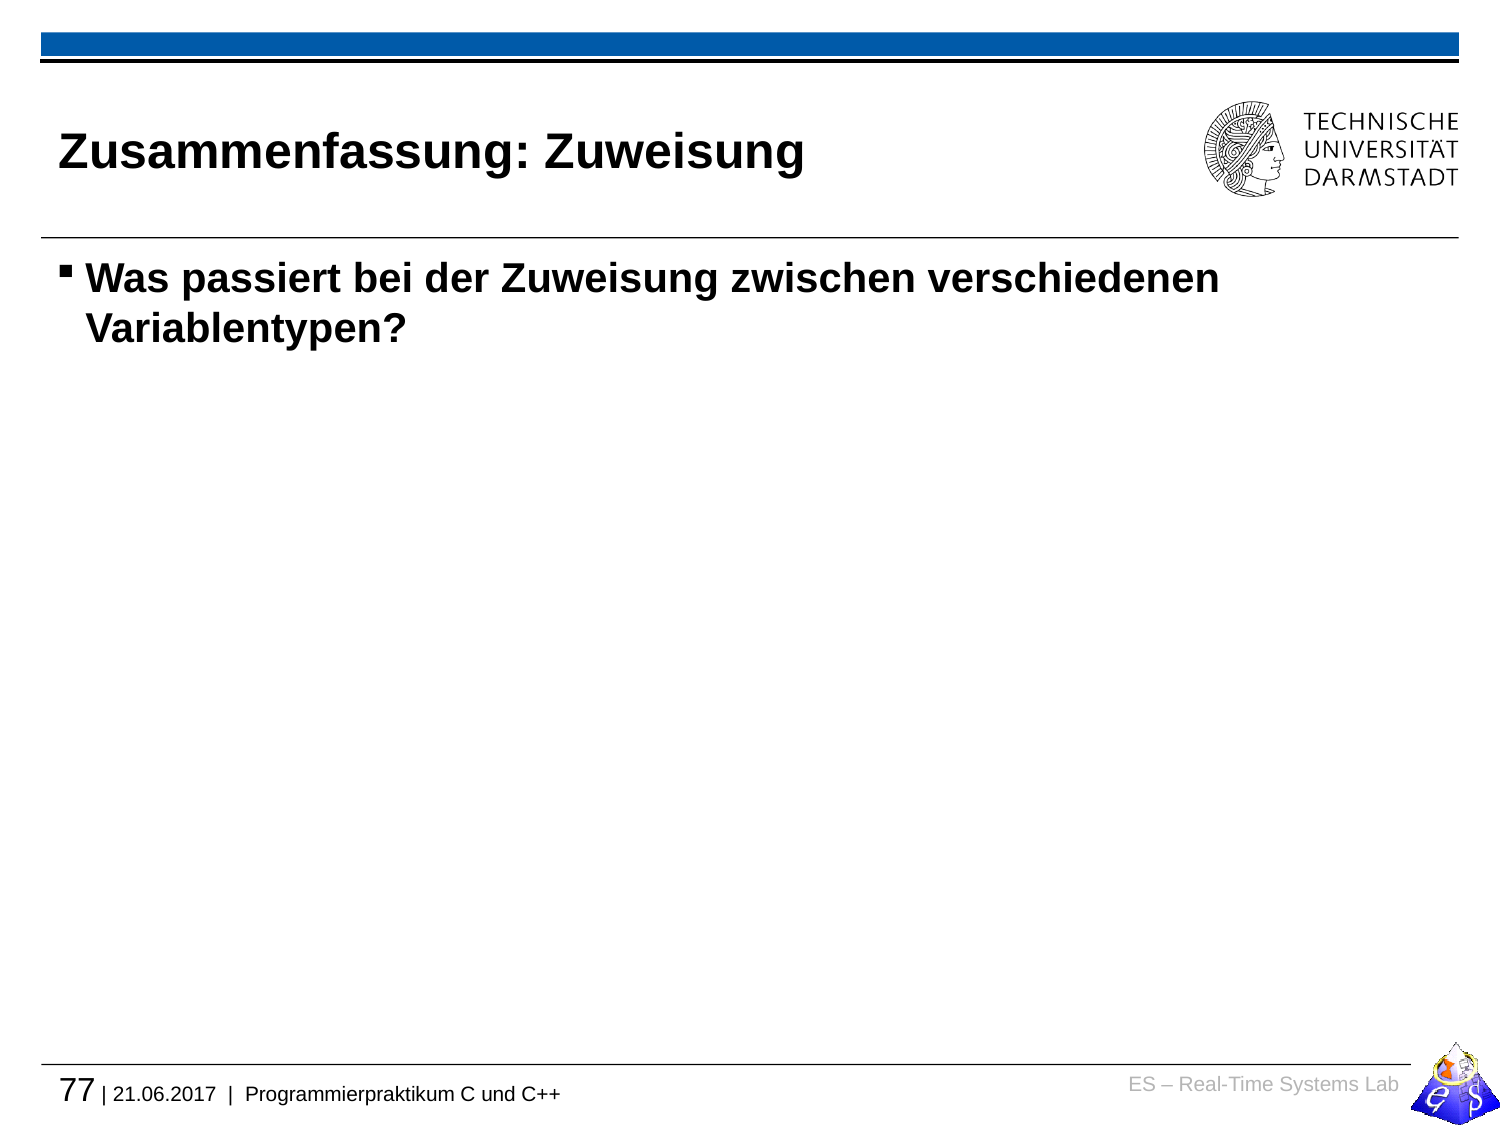

# Zusammenfassung: Zuweisung
Was passiert bei der Zuweisung zwischen verschiedenen Variablentypen?